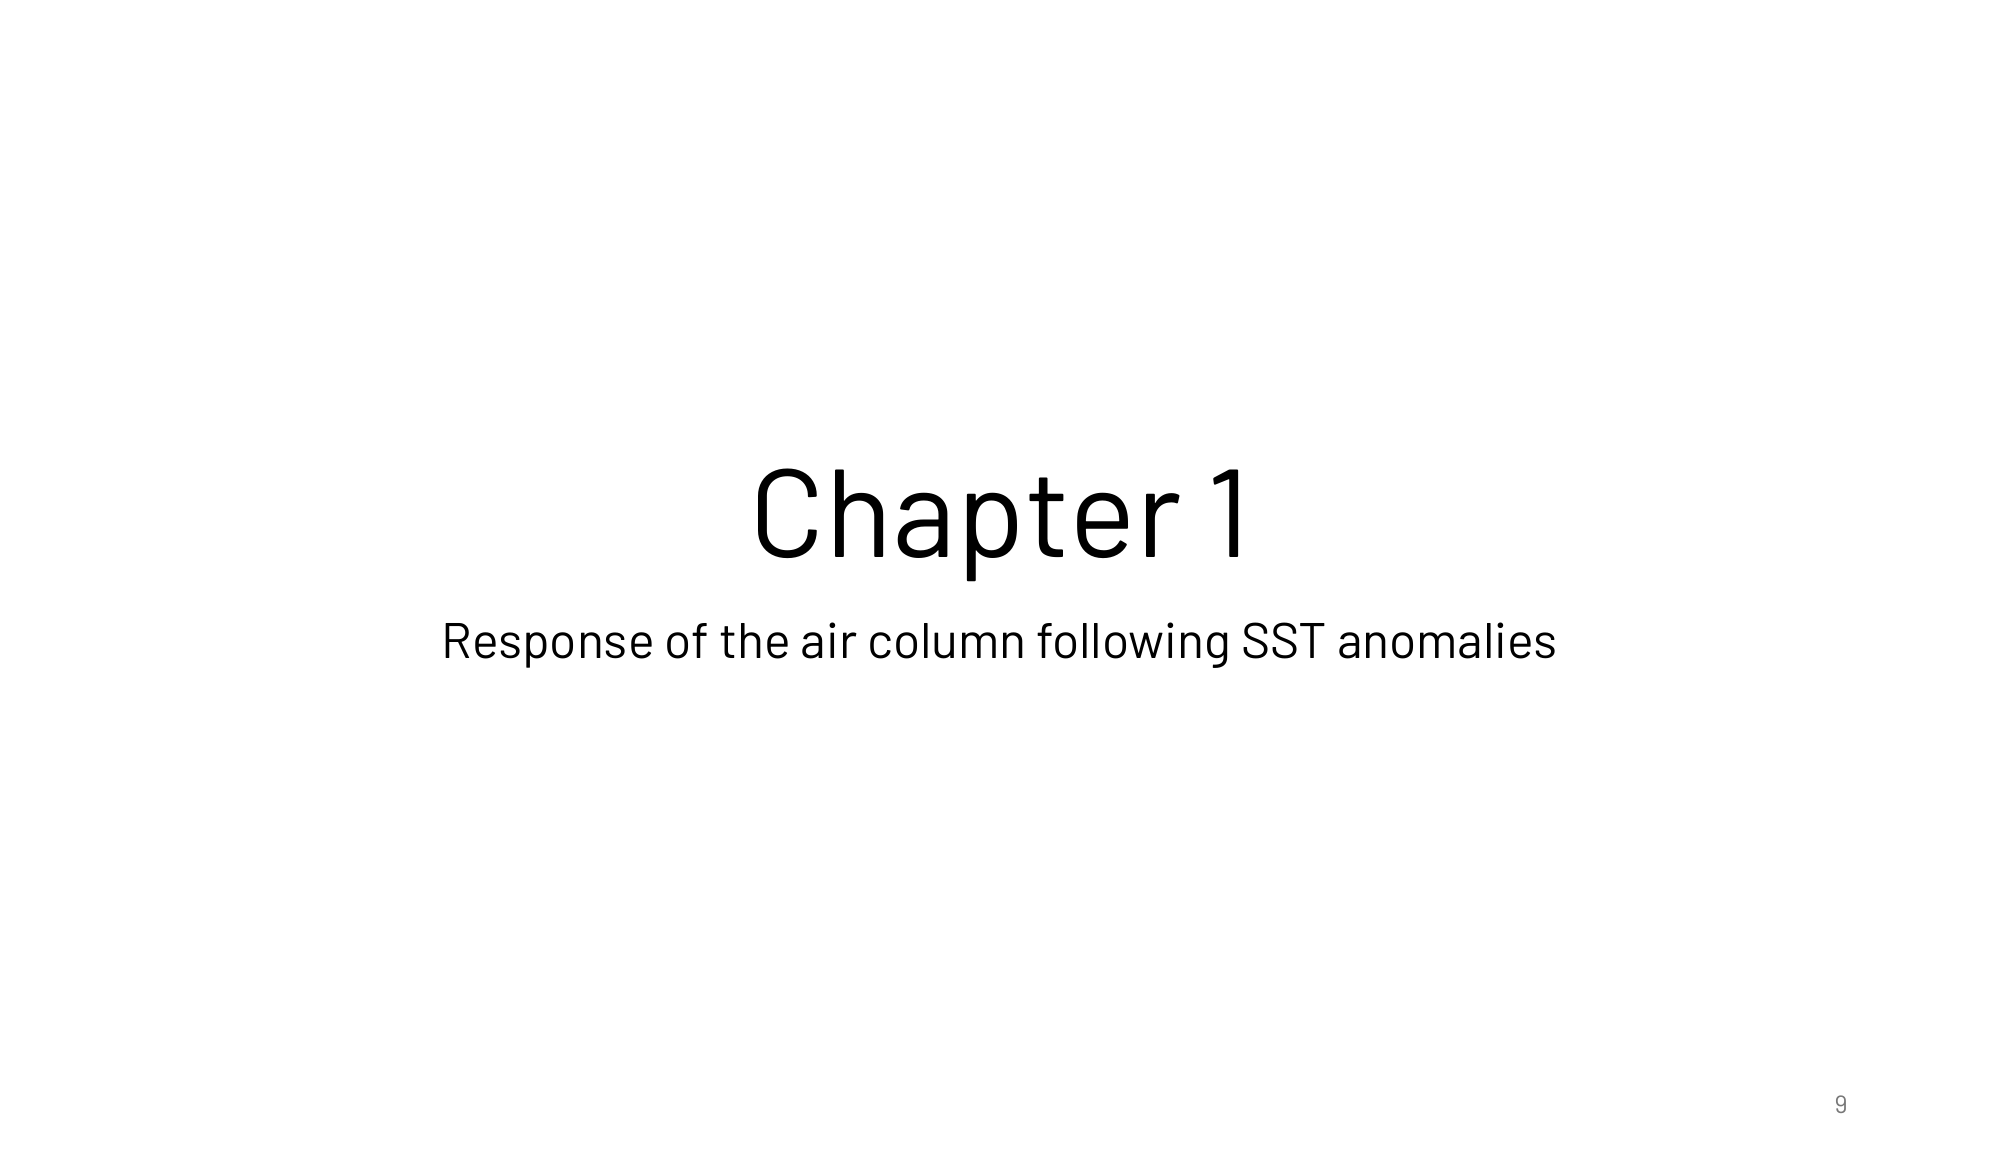

# Chapter 1
Response of the air column following SST anomalies
9